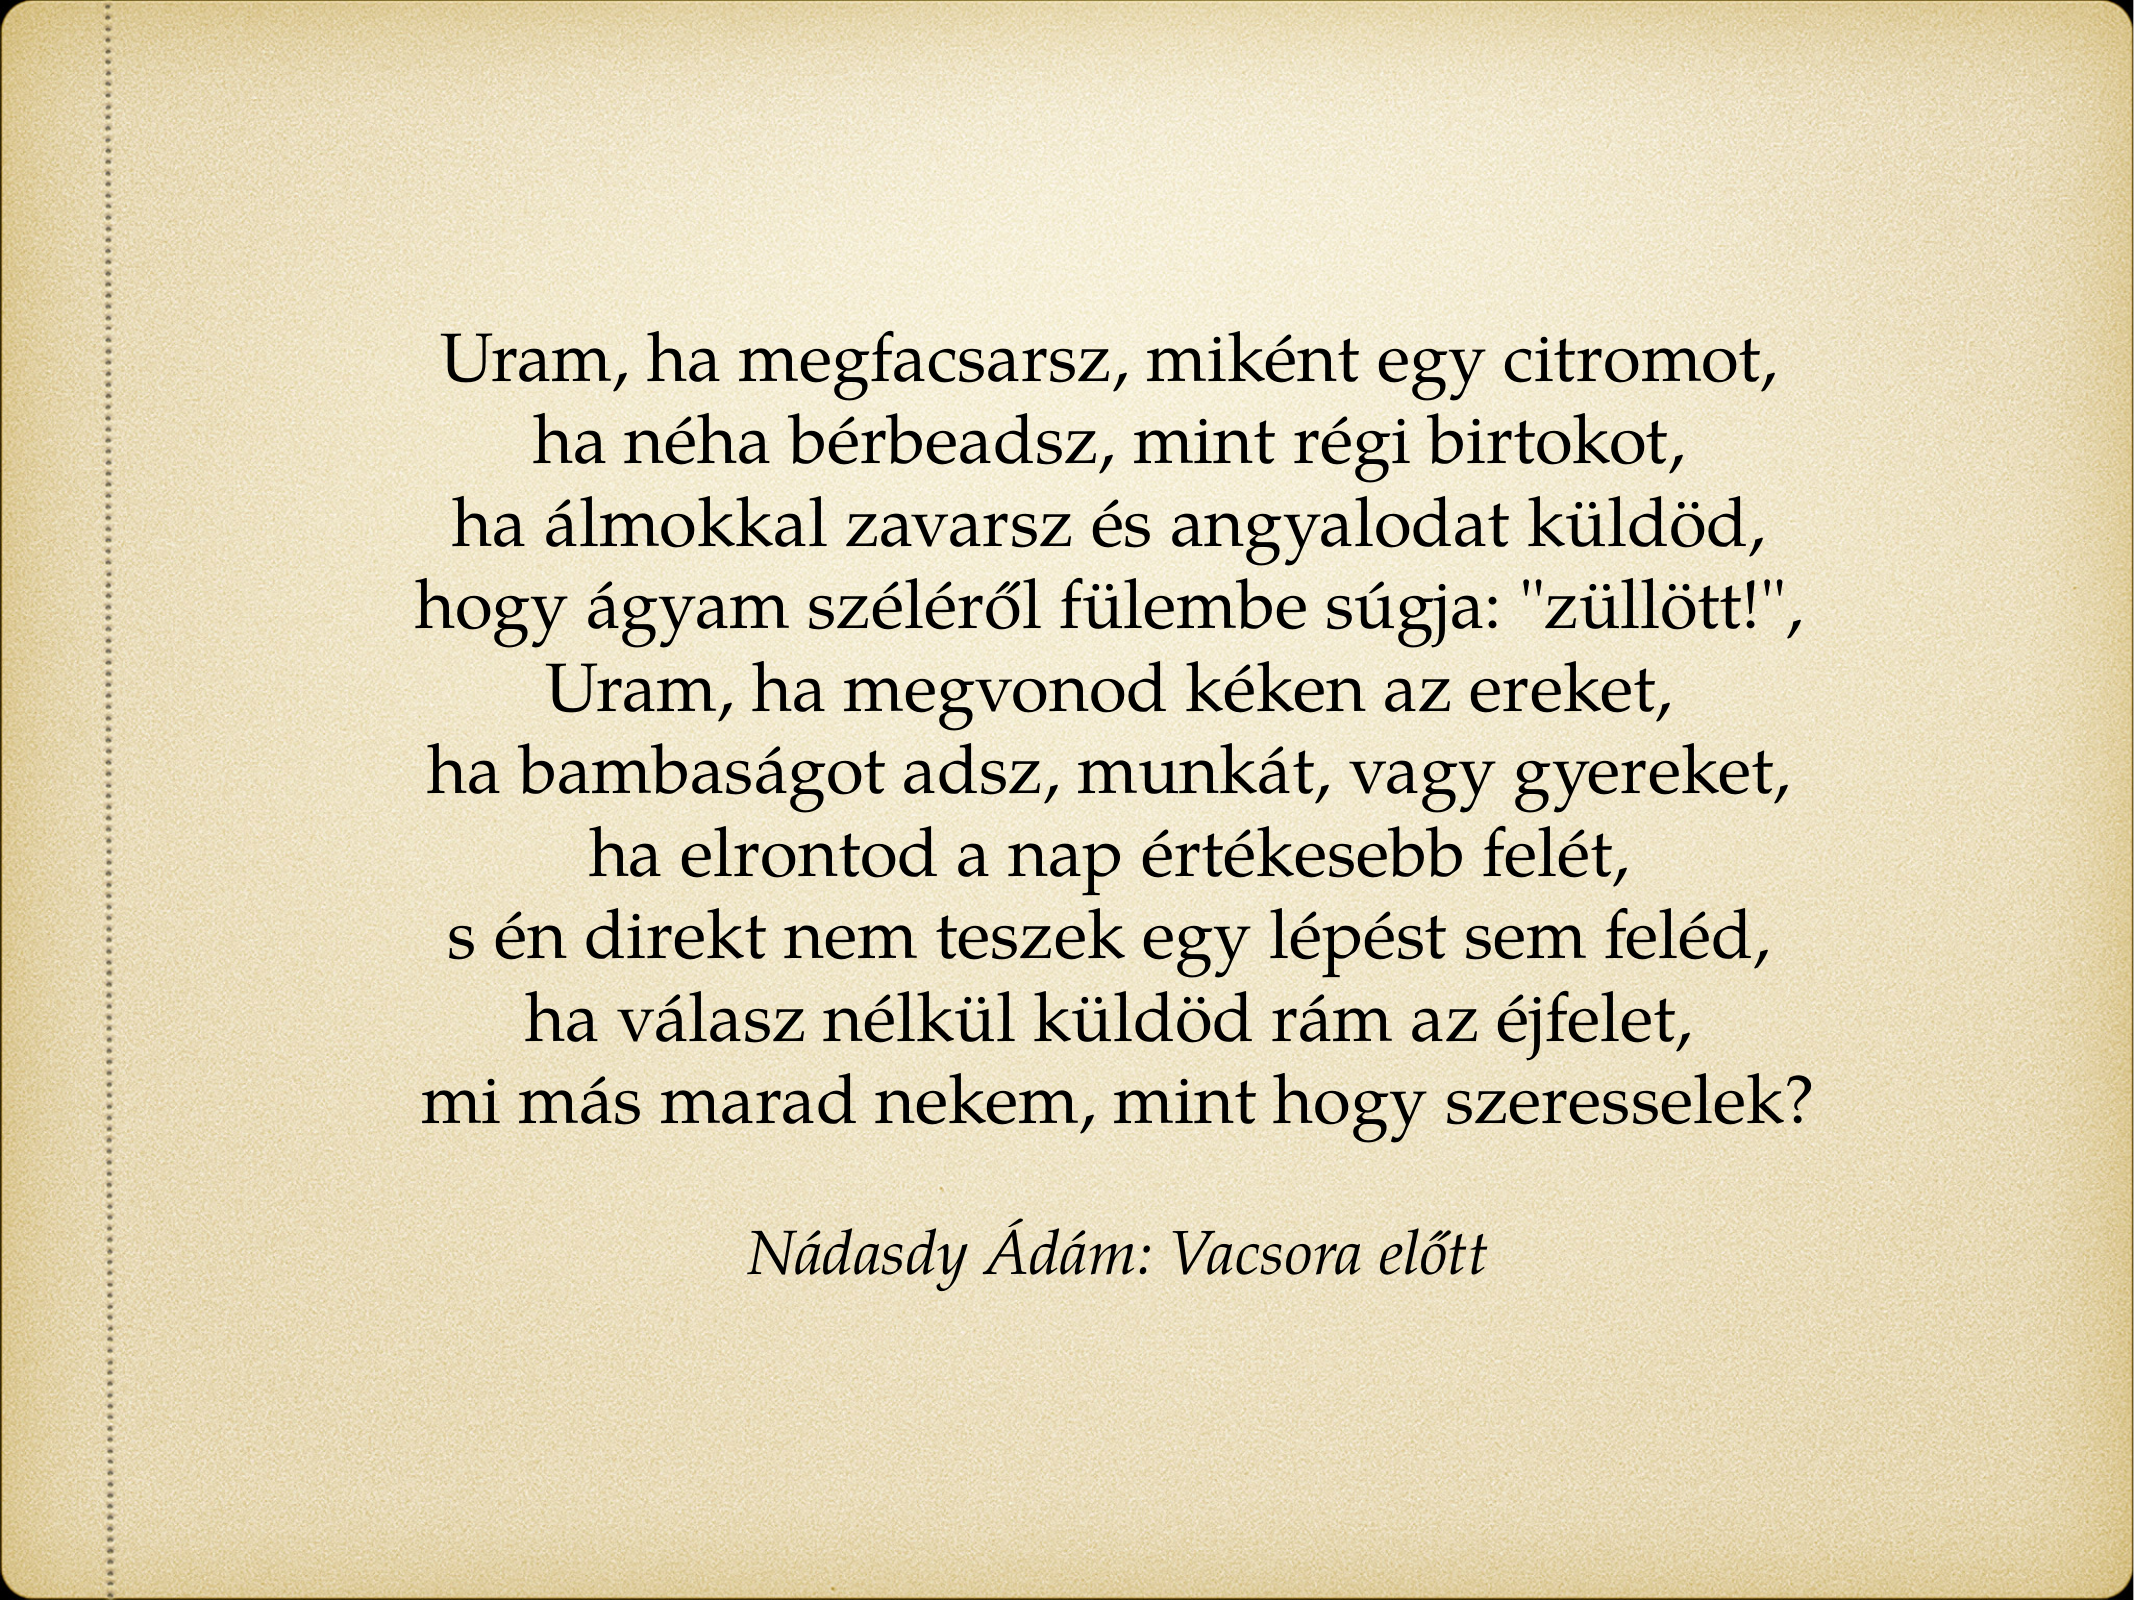

Uram, ha megfacsarsz, miként egy citromot,
ha néha bérbeadsz, mint régi birtokot,
ha álmokkal zavarsz és angyalodat küldöd,
hogy ágyam széléről fülembe súgja: "züllött!",
Uram, ha megvonod kéken az ereket,
ha bambaságot adsz, munkát, vagy gyereket,
ha elrontod a nap értékesebb felét,
s én direkt nem teszek egy lépést sem feléd,
ha válasz nélkül küldöd rám az éjfelet,
mi más marad nekem, mint hogy szeresselek?

Nádasdy Ádám: Vacsora előtt